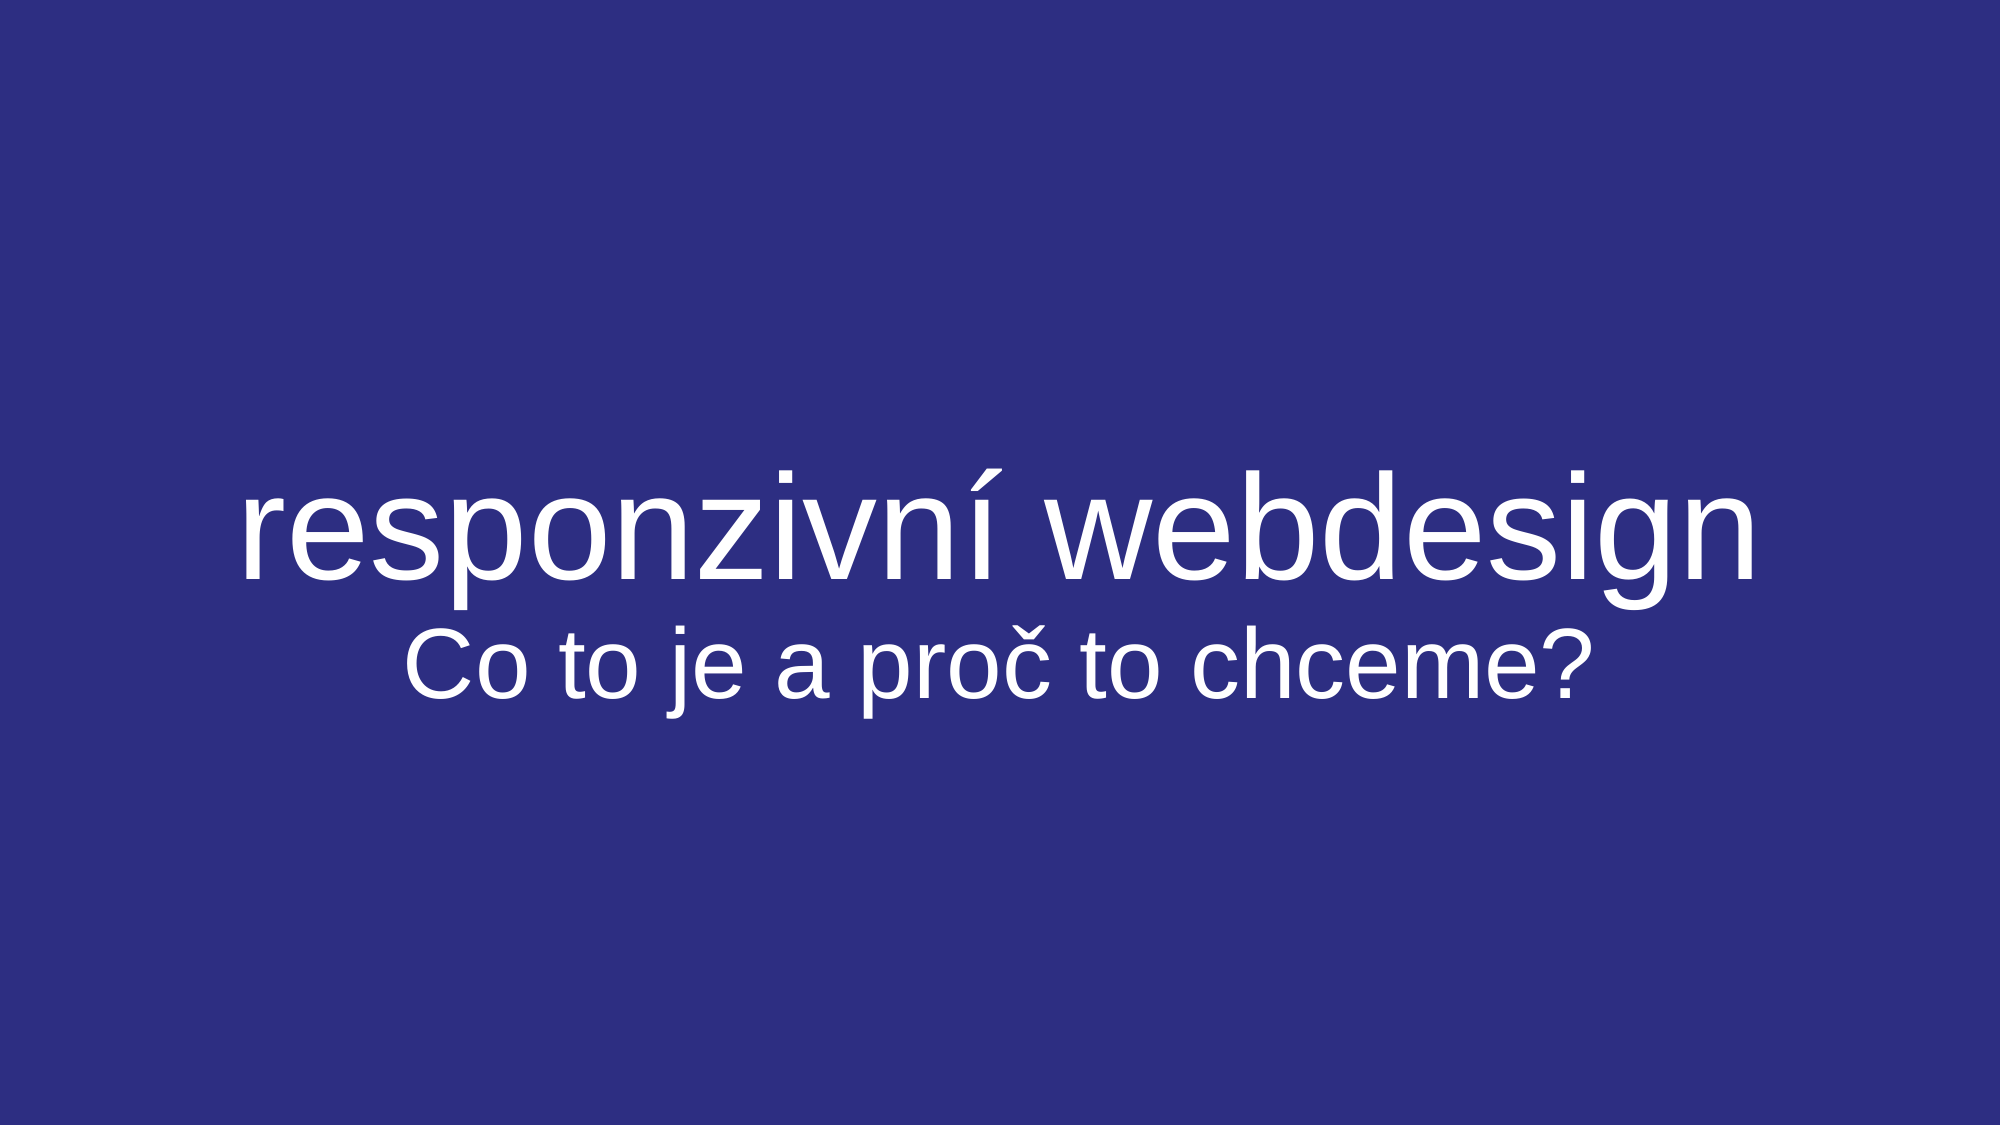

# responzivní webdesign
Co to je a proč to chceme?